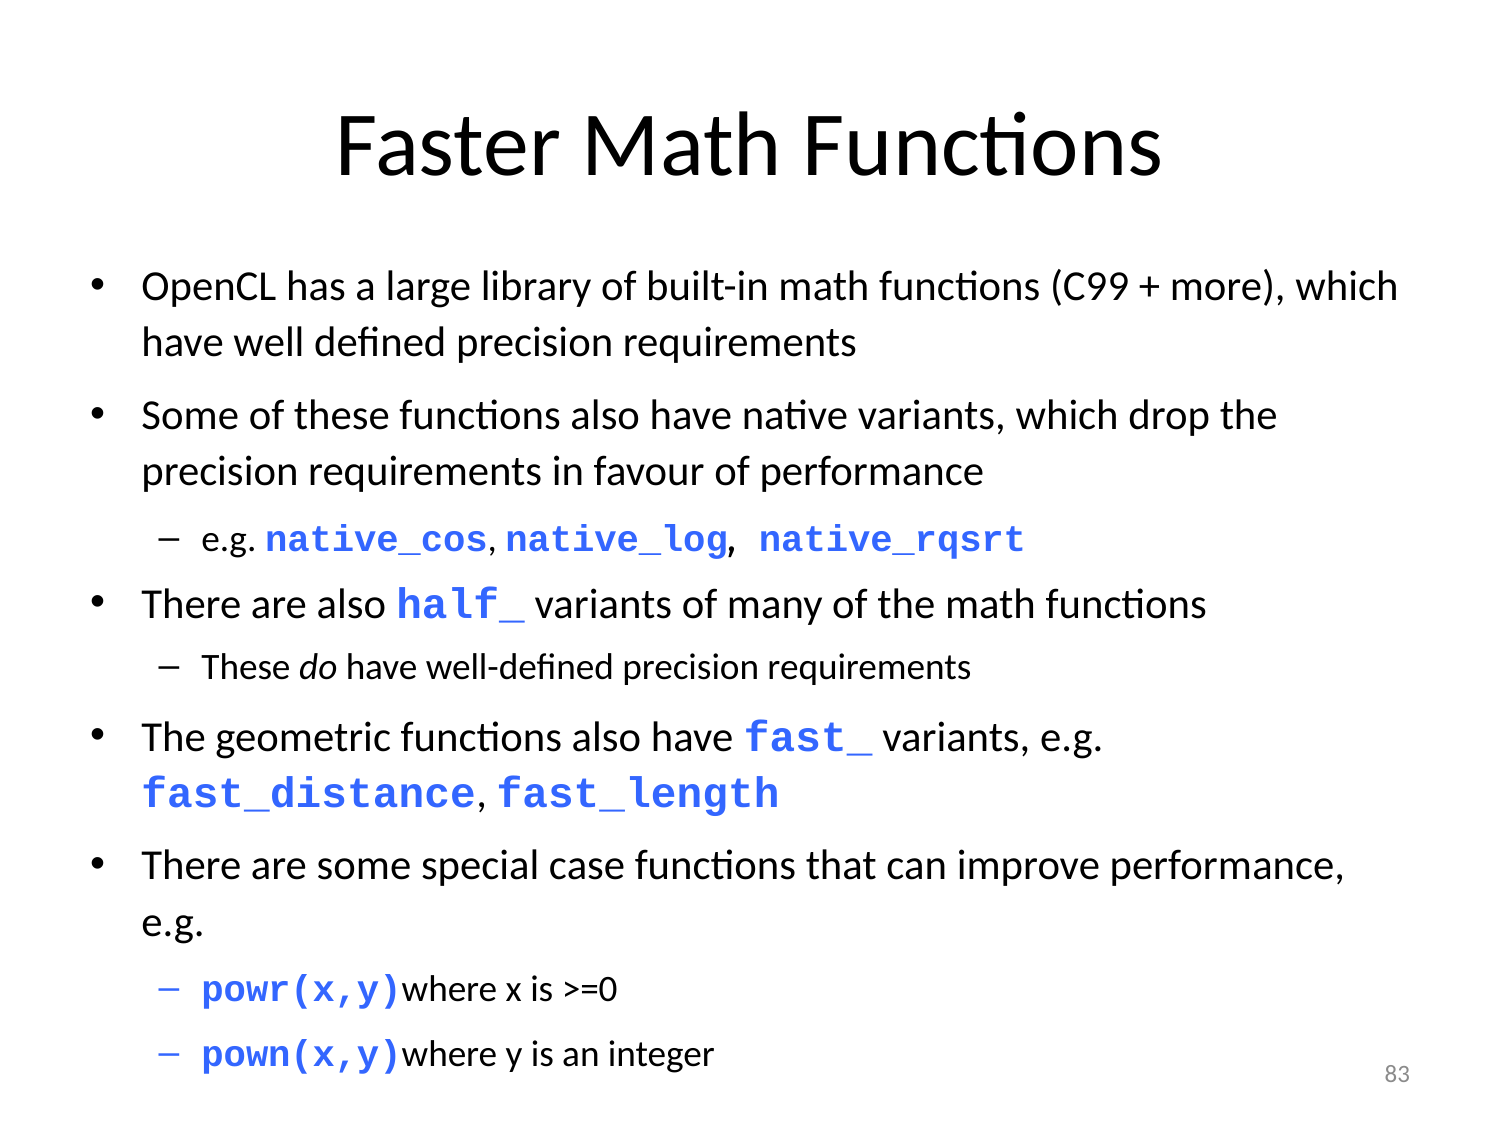

# Faster Math Functions
OpenCL has a large library of built-in math functions (C99 + more), which have well defined precision requirements
Some of these functions also have native variants, which drop the precision requirements in favour of performance
e.g. native_cos, native_log, native_rqsrt
There are also half_ variants of many of the math functions
These do have well-defined precision requirements
The geometric functions also have fast_ variants, e.g. fast_distance, fast_length
There are some special case functions that can improve performance, e.g.
powr(x,y)where x is >=0
pown(x,y)where y is an integer

83